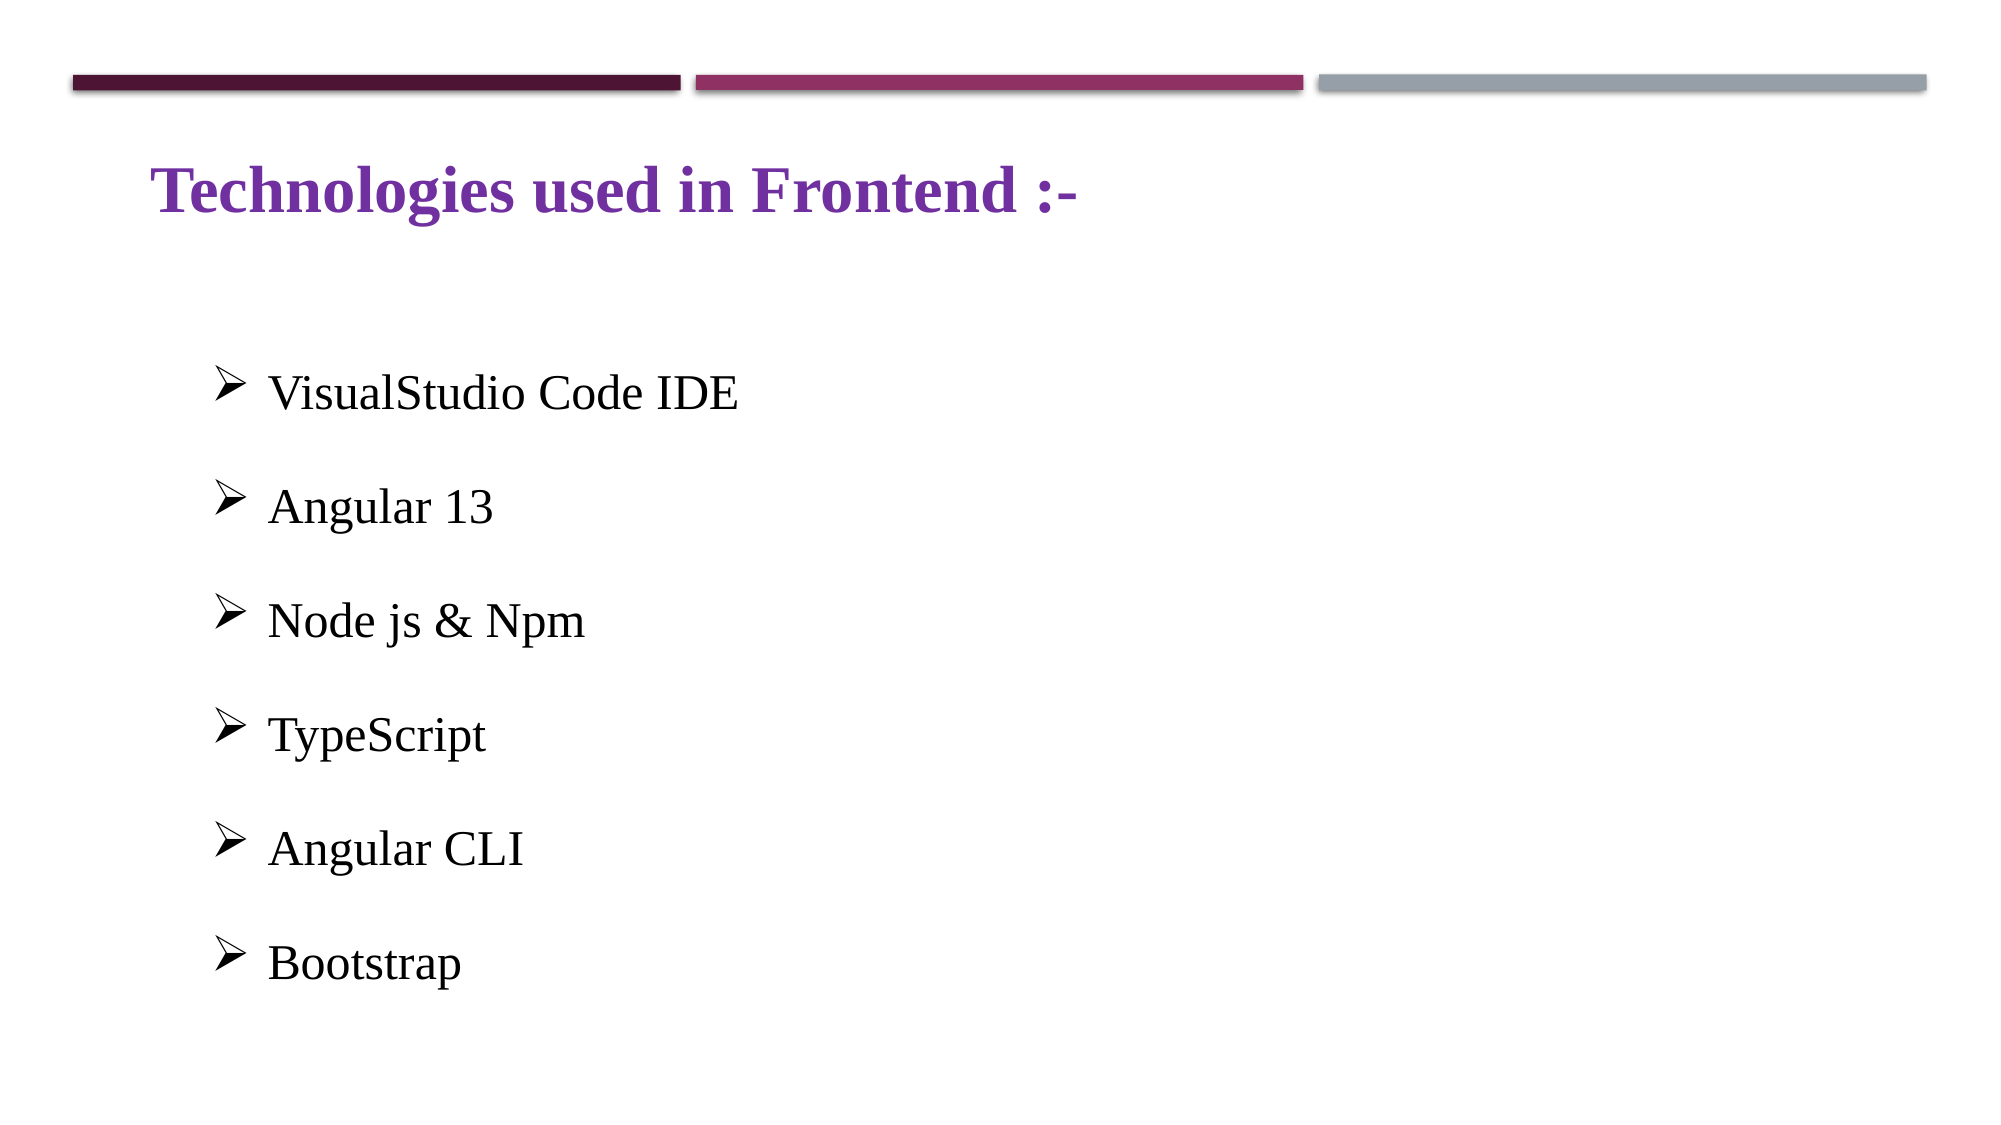

Technologies used in Frontend :-
VisualStudio Code IDE
Angular 13
Node js & Npm
TypeScript
Angular CLI
Bootstrap